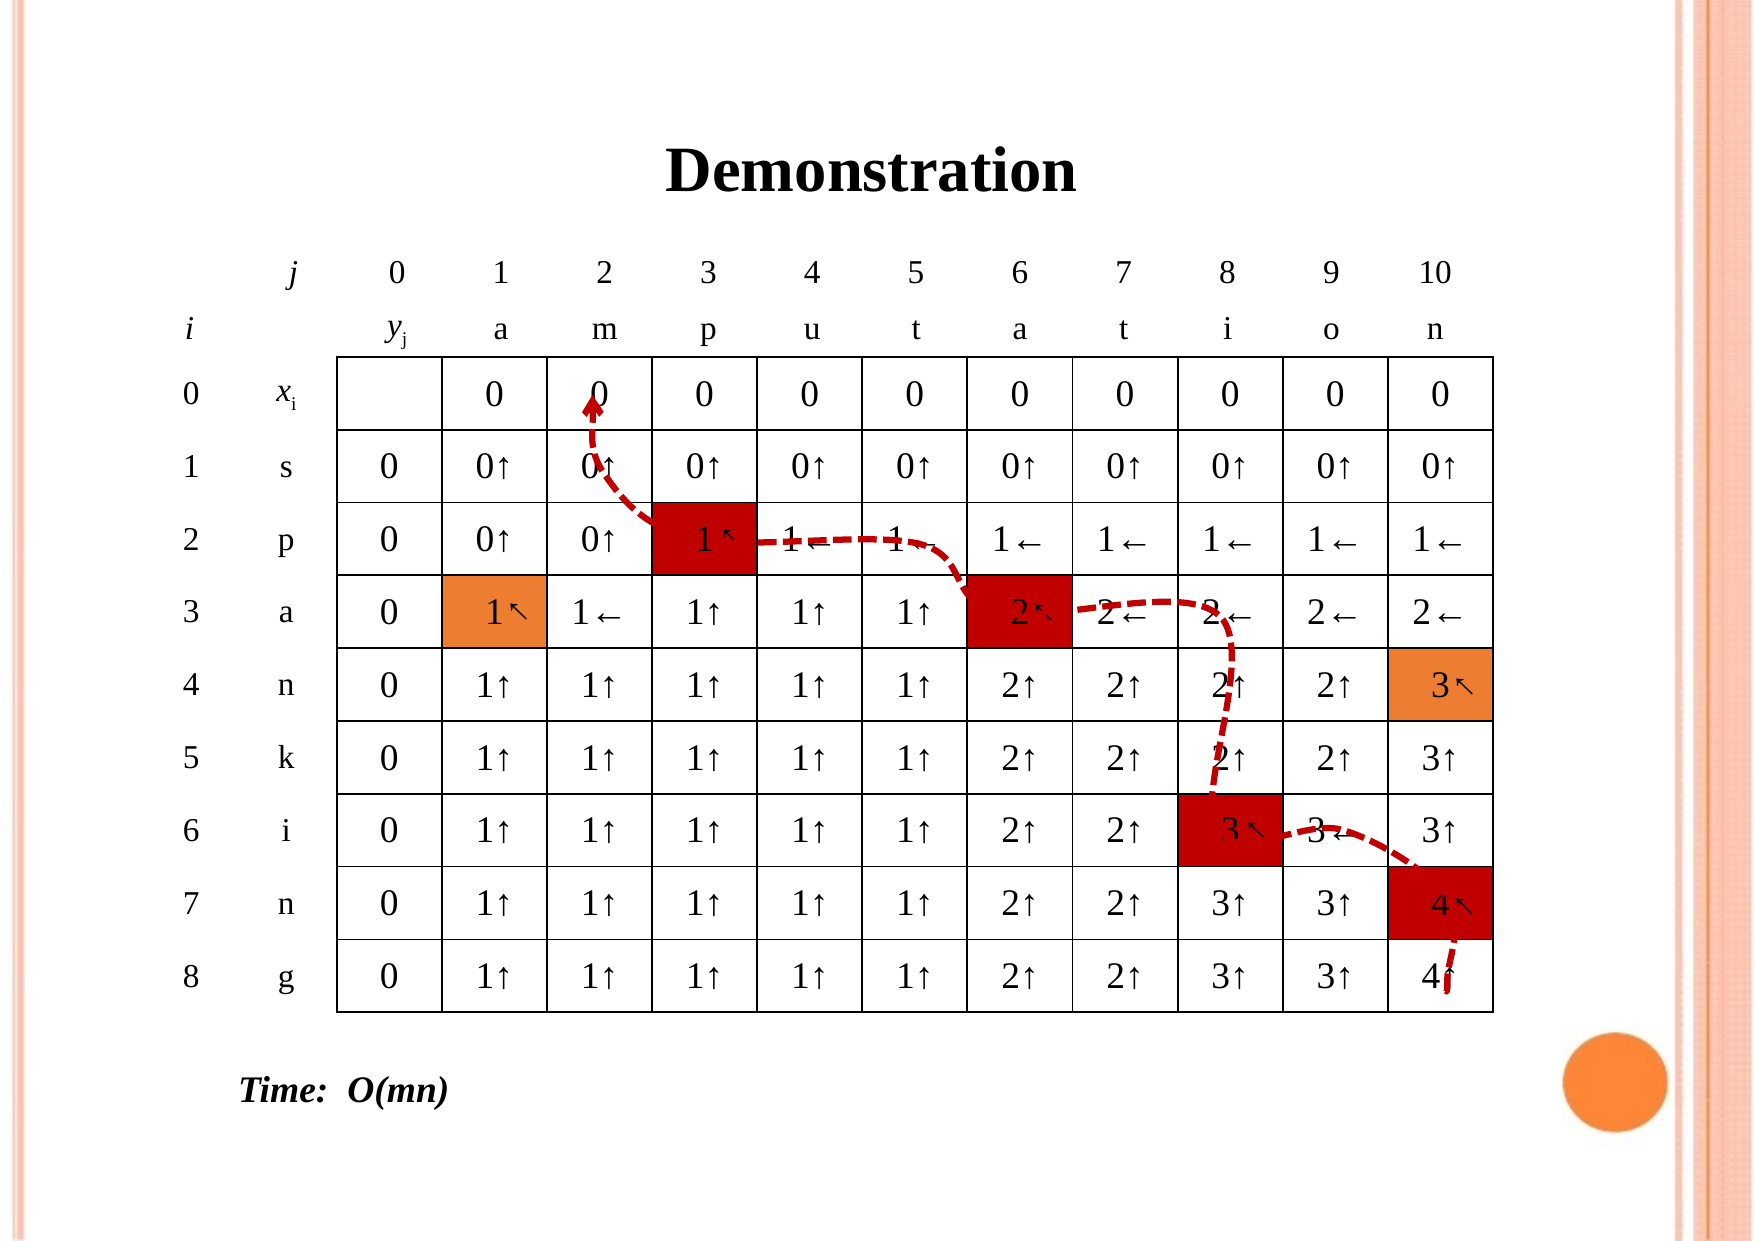

# Demonstration
|  | j | 0 | 1 | 2 | 3 | 4 | 5 | 6 | 7 | 8 | 9 | 10 |
| --- | --- | --- | --- | --- | --- | --- | --- | --- | --- | --- | --- | --- |
| i |  | yj | a | m | p | u | t | a | t | i | o | n |
| 0 | xi |
| --- | --- |
| 1 | s |
| 2 | p |
| 3 | a |
| 4 | n |
| 5 | k |
| 6 | i |
| 7 | n |
| 8 | g |
|  | 0 | 0 | 0 | 0 | 0 | 0 | 0 | 0 | 0 | 0 |
| --- | --- | --- | --- | --- | --- | --- | --- | --- | --- | --- |
| 0 | 0↑ | 0↑ | 0↑ | 0↑ | 0↑ | 0↑ | 0↑ | 0↑ | 0↑ | 0↑ |
| 0 | 0↑ | 0↑ | 1 | 1← | 1← | 1← | 1← | 1← | 1← | 1← |
| 0 | 1 | 1← | 1↑ | 1↑ | 1↑ | 2 | 2← | 2← | 2← | 2← |
| 0 | 1↑ | 1↑ | 1↑ | 1↑ | 1↑ | 2↑ | 2↑ | 2↑ | 2↑ | 3 |
| 0 | 1↑ | 1↑ | 1↑ | 1↑ | 1↑ | 2↑ | 2↑ | 2↑ | 2↑ | 3↑ |
| 0 | 1↑ | 1↑ | 1↑ | 1↑ | 1↑ | 2↑ | 2↑ | 3 | 3← | 3↑ |
| 0 | 1↑ | 1↑ | 1↑ | 1↑ | 1↑ | 2↑ | 2↑ | 3↑ | 3↑ | 4 |
| 0 | 1↑ | 1↑ | 1↑ | 1↑ | 1↑ | 2↑ | 2↑ | 3↑ | 3↑ | 4↑ |

↑
↑
↑
↑
↑
↑
Time:  O(mn)

50